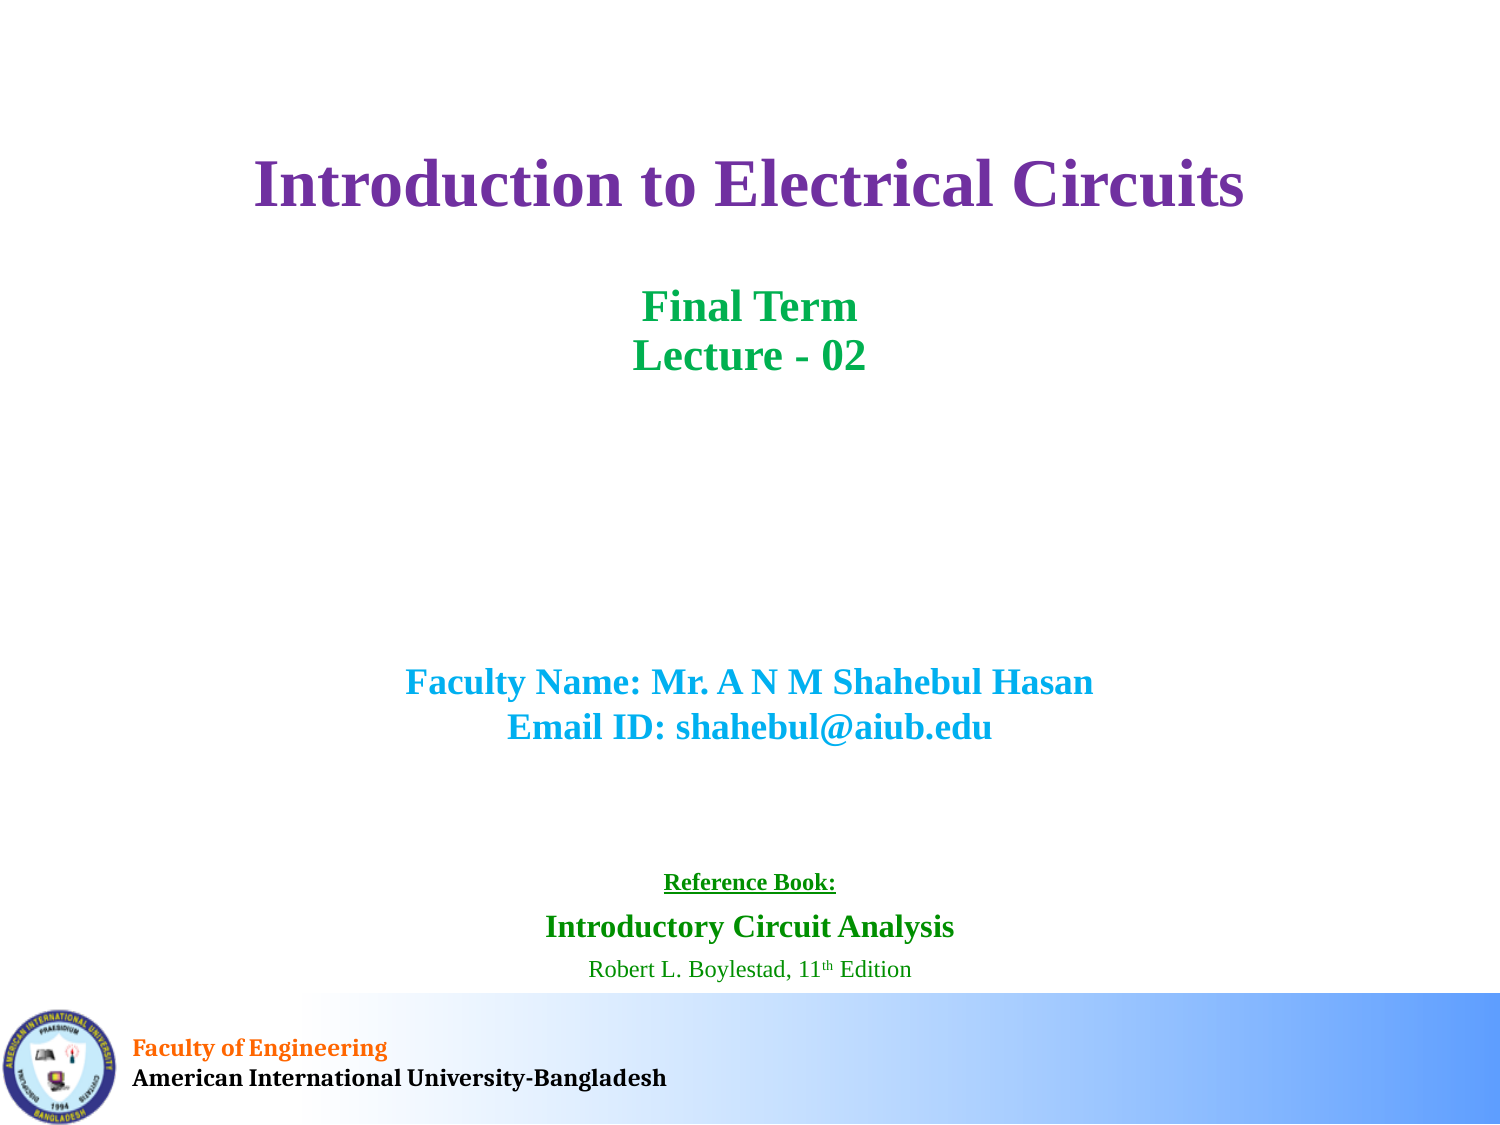

Introduction to Electrical Circuits
Final Term
Lecture - 02
Faculty Name: Mr. A N M Shahebul Hasan
Email ID: shahebul@aiub.edu
Reference Book:
Introductory Circuit Analysis
Robert L. Boylestad, 11th Edition